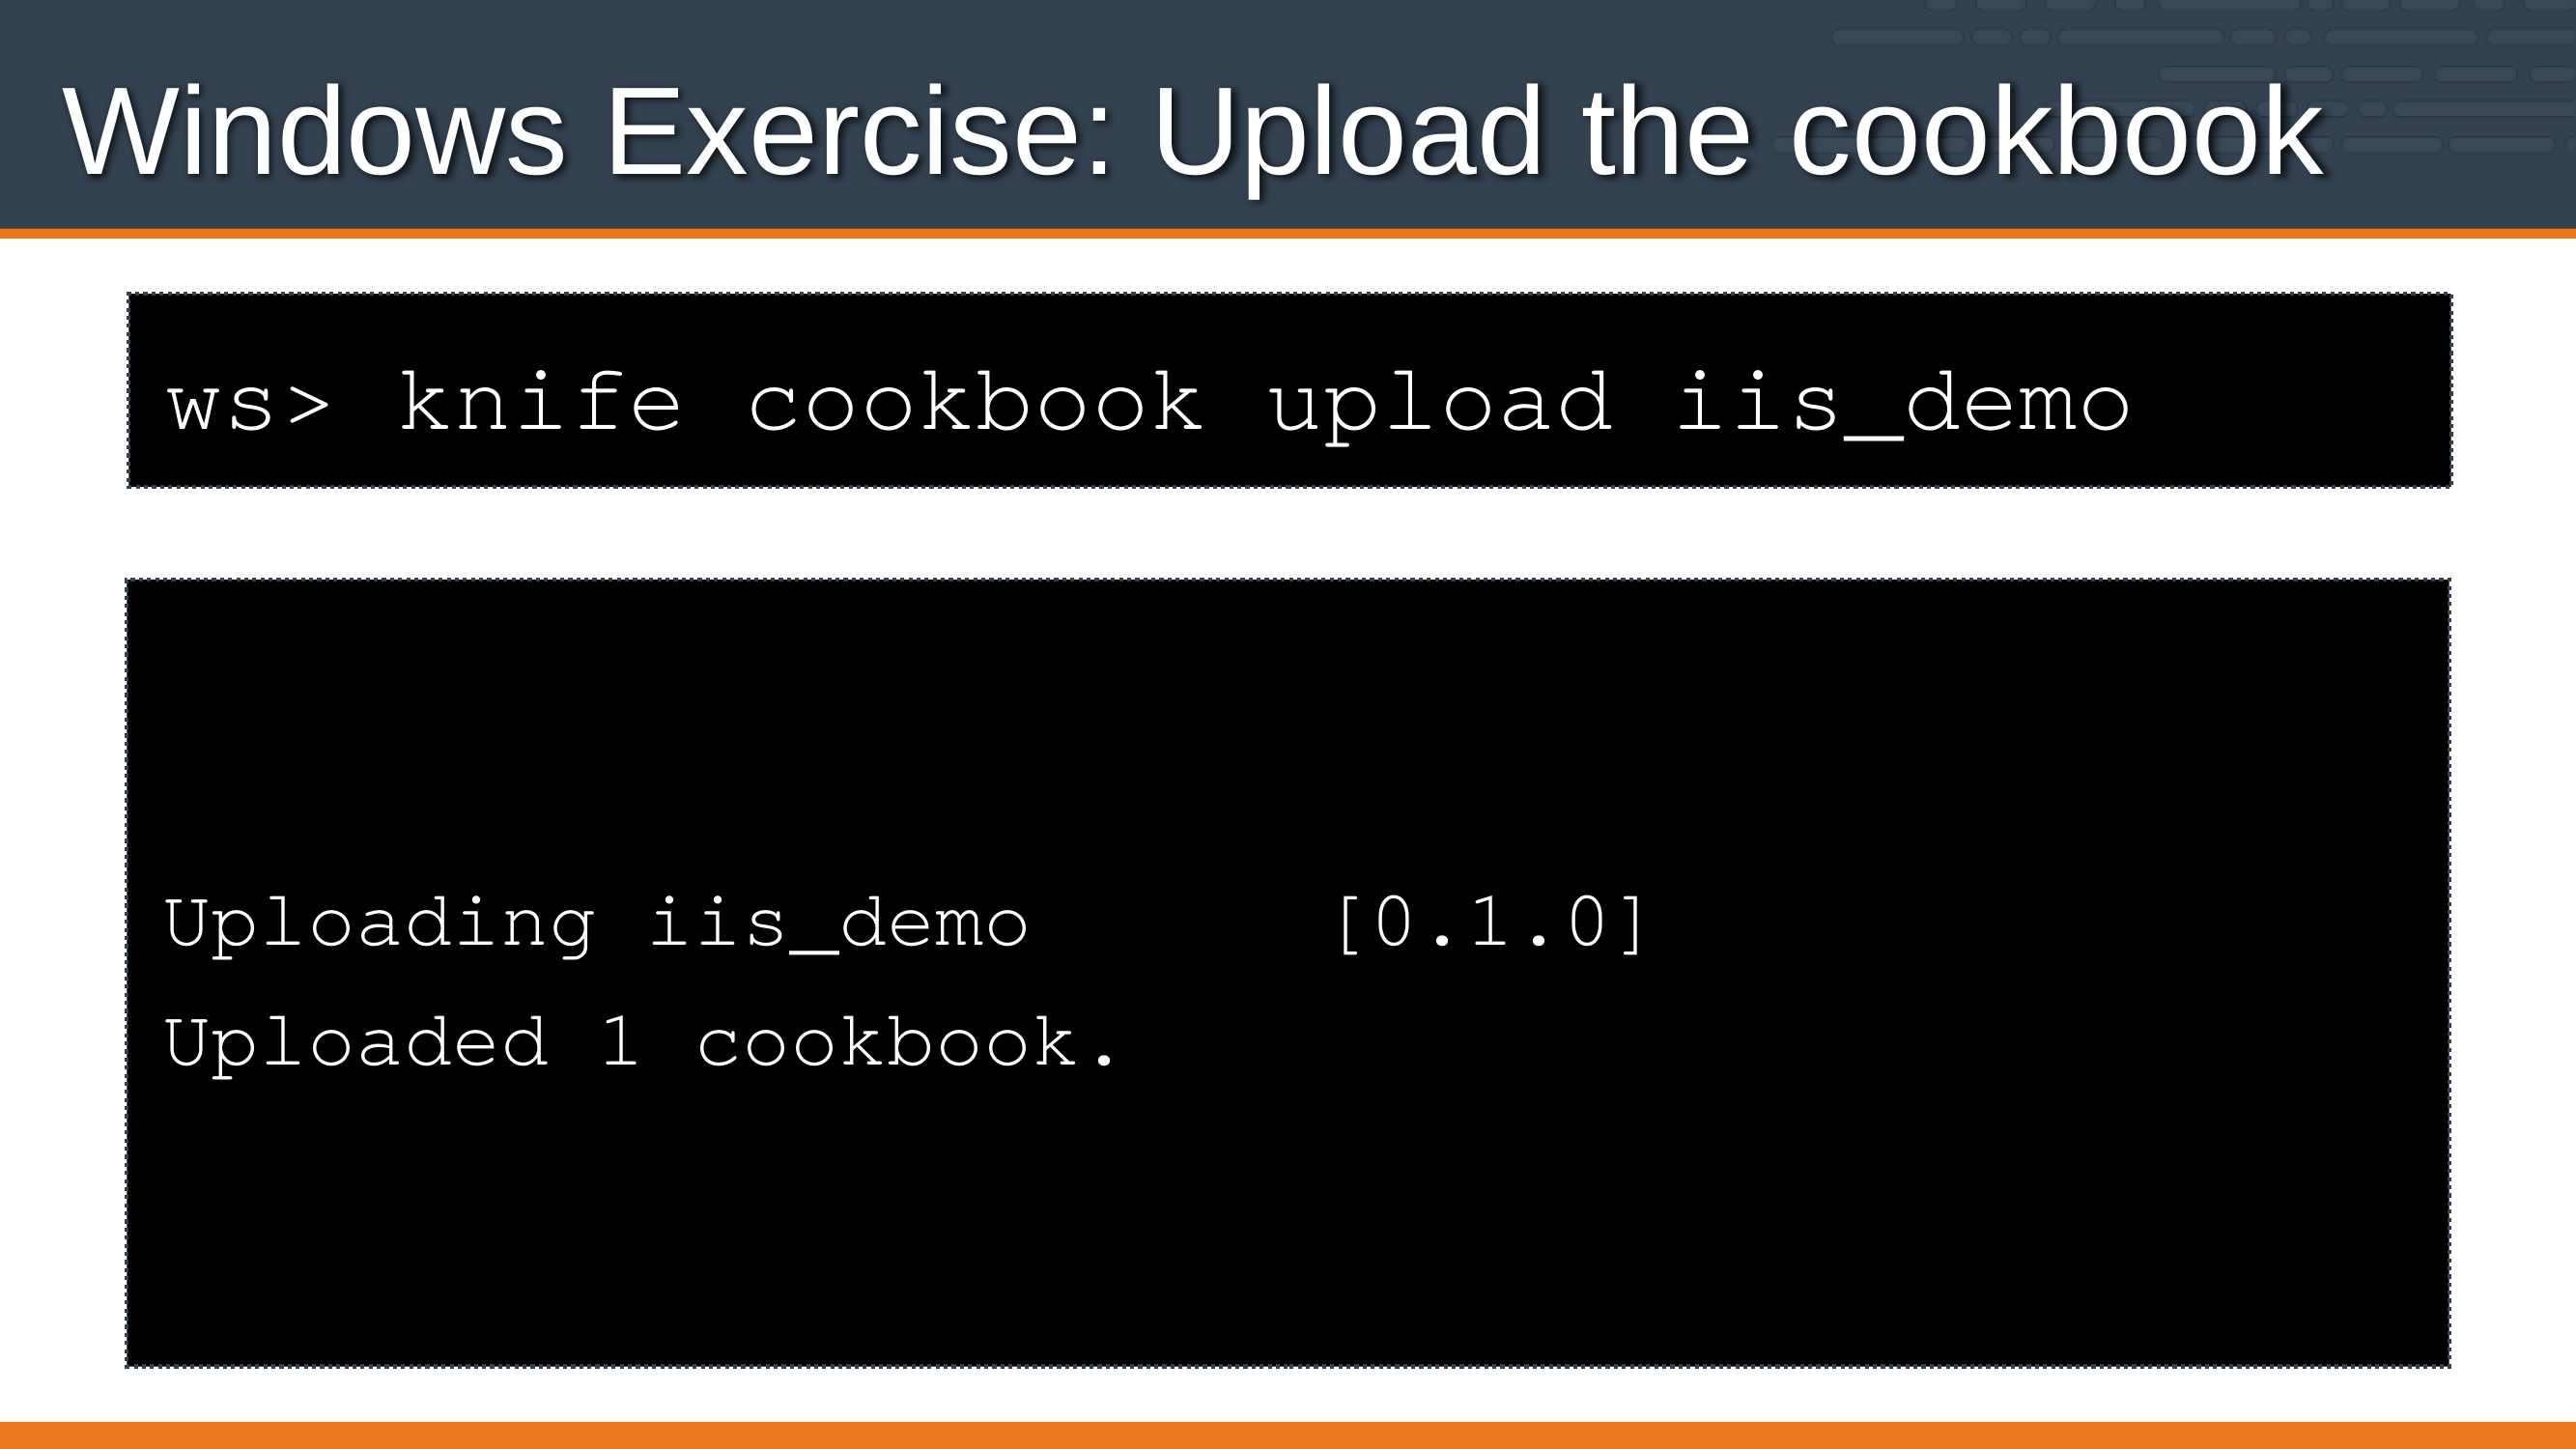

# Windows Exercise: Upload the cookbook
ws> knife cookbook upload iis_demo
Uploading iis_demo      [0.1.0]
Uploaded 1 cookbook.